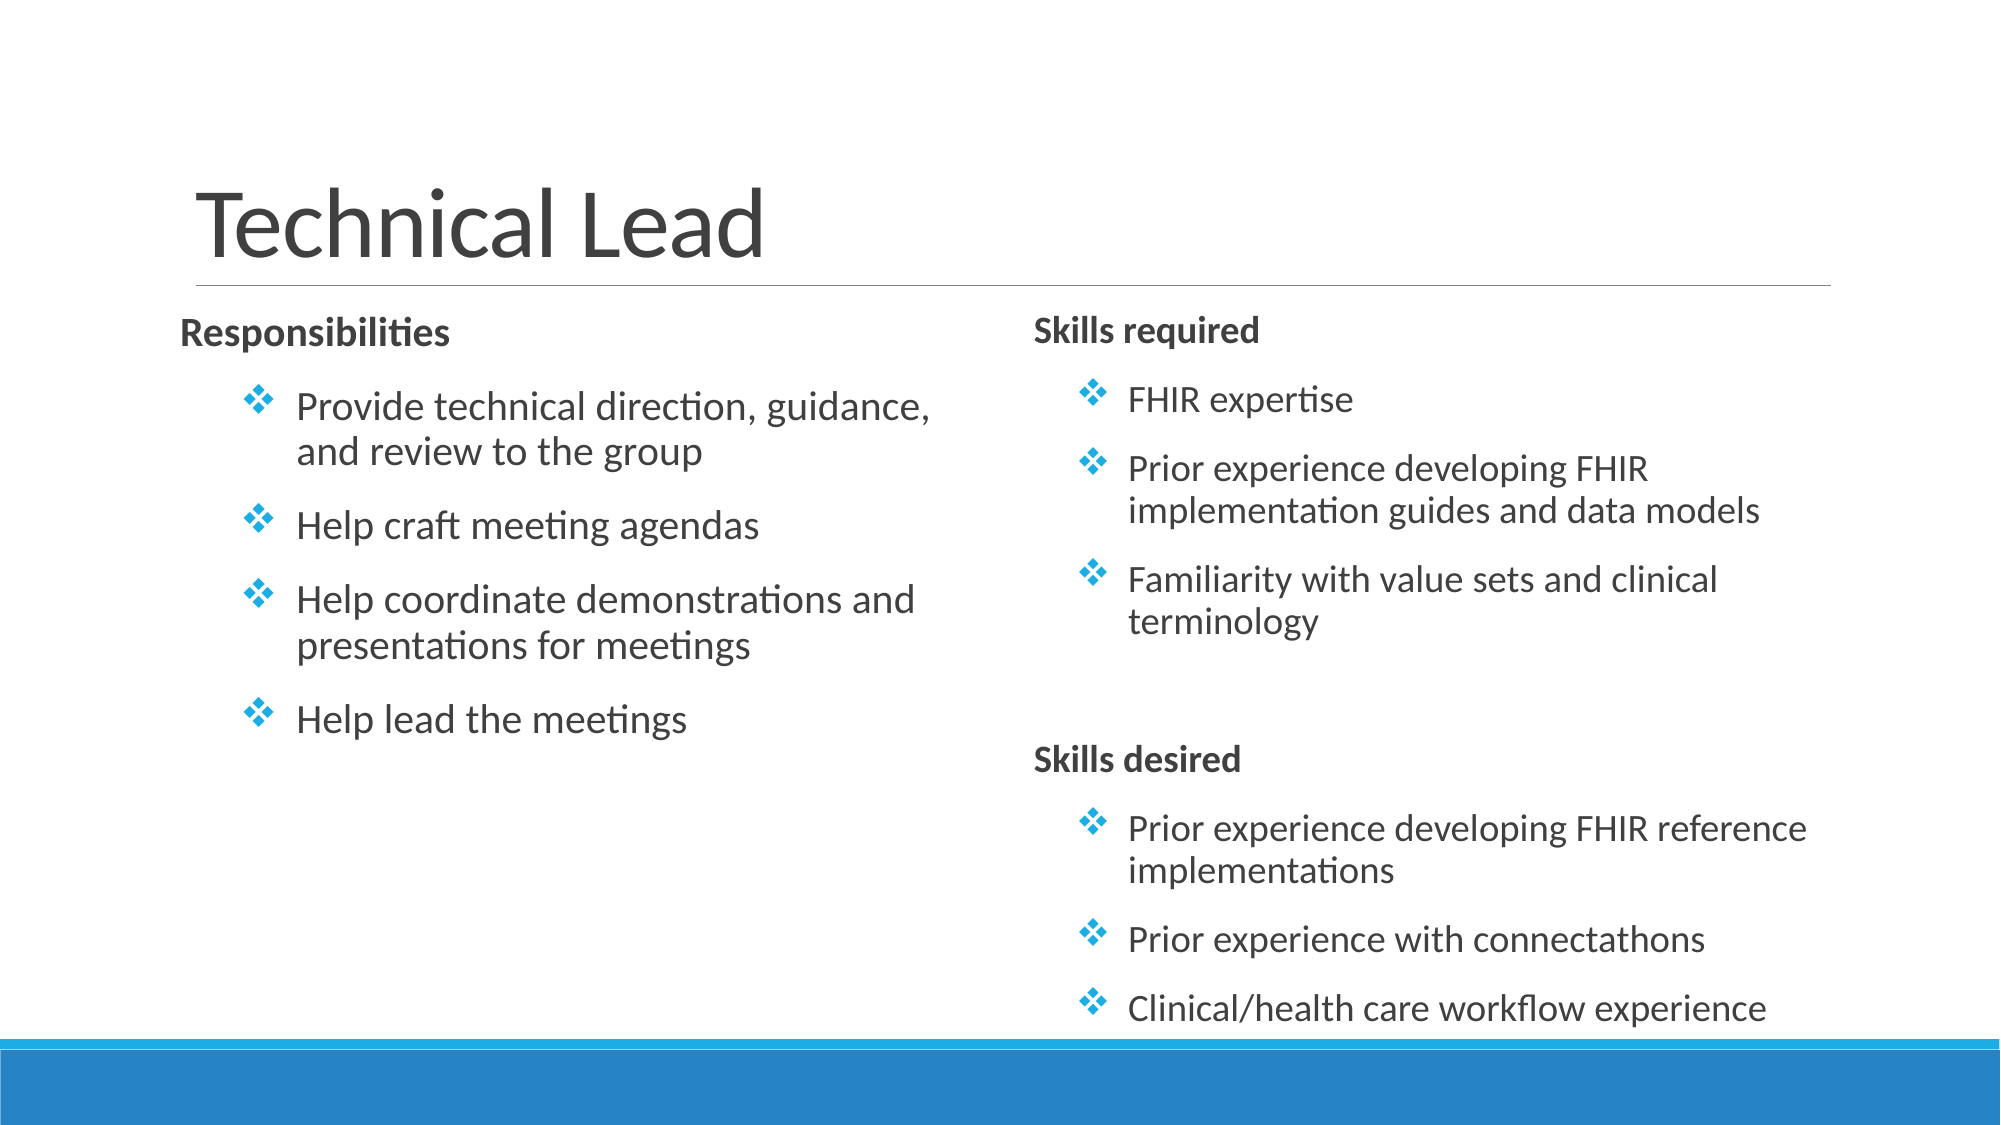

# Technical Lead
Responsibilities
Provide technical direction, guidance, and review to the group
Help craft meeting agendas
Help coordinate demonstrations and presentations for meetings
Help lead the meetings

Skills required
FHIR expertise
Prior experience developing FHIR implementation guides and data models
Familiarity with value sets and clinical terminology

Skills desired
Prior experience developing FHIR reference implementations
Prior experience with connectathons
Clinical/health care workflow experience